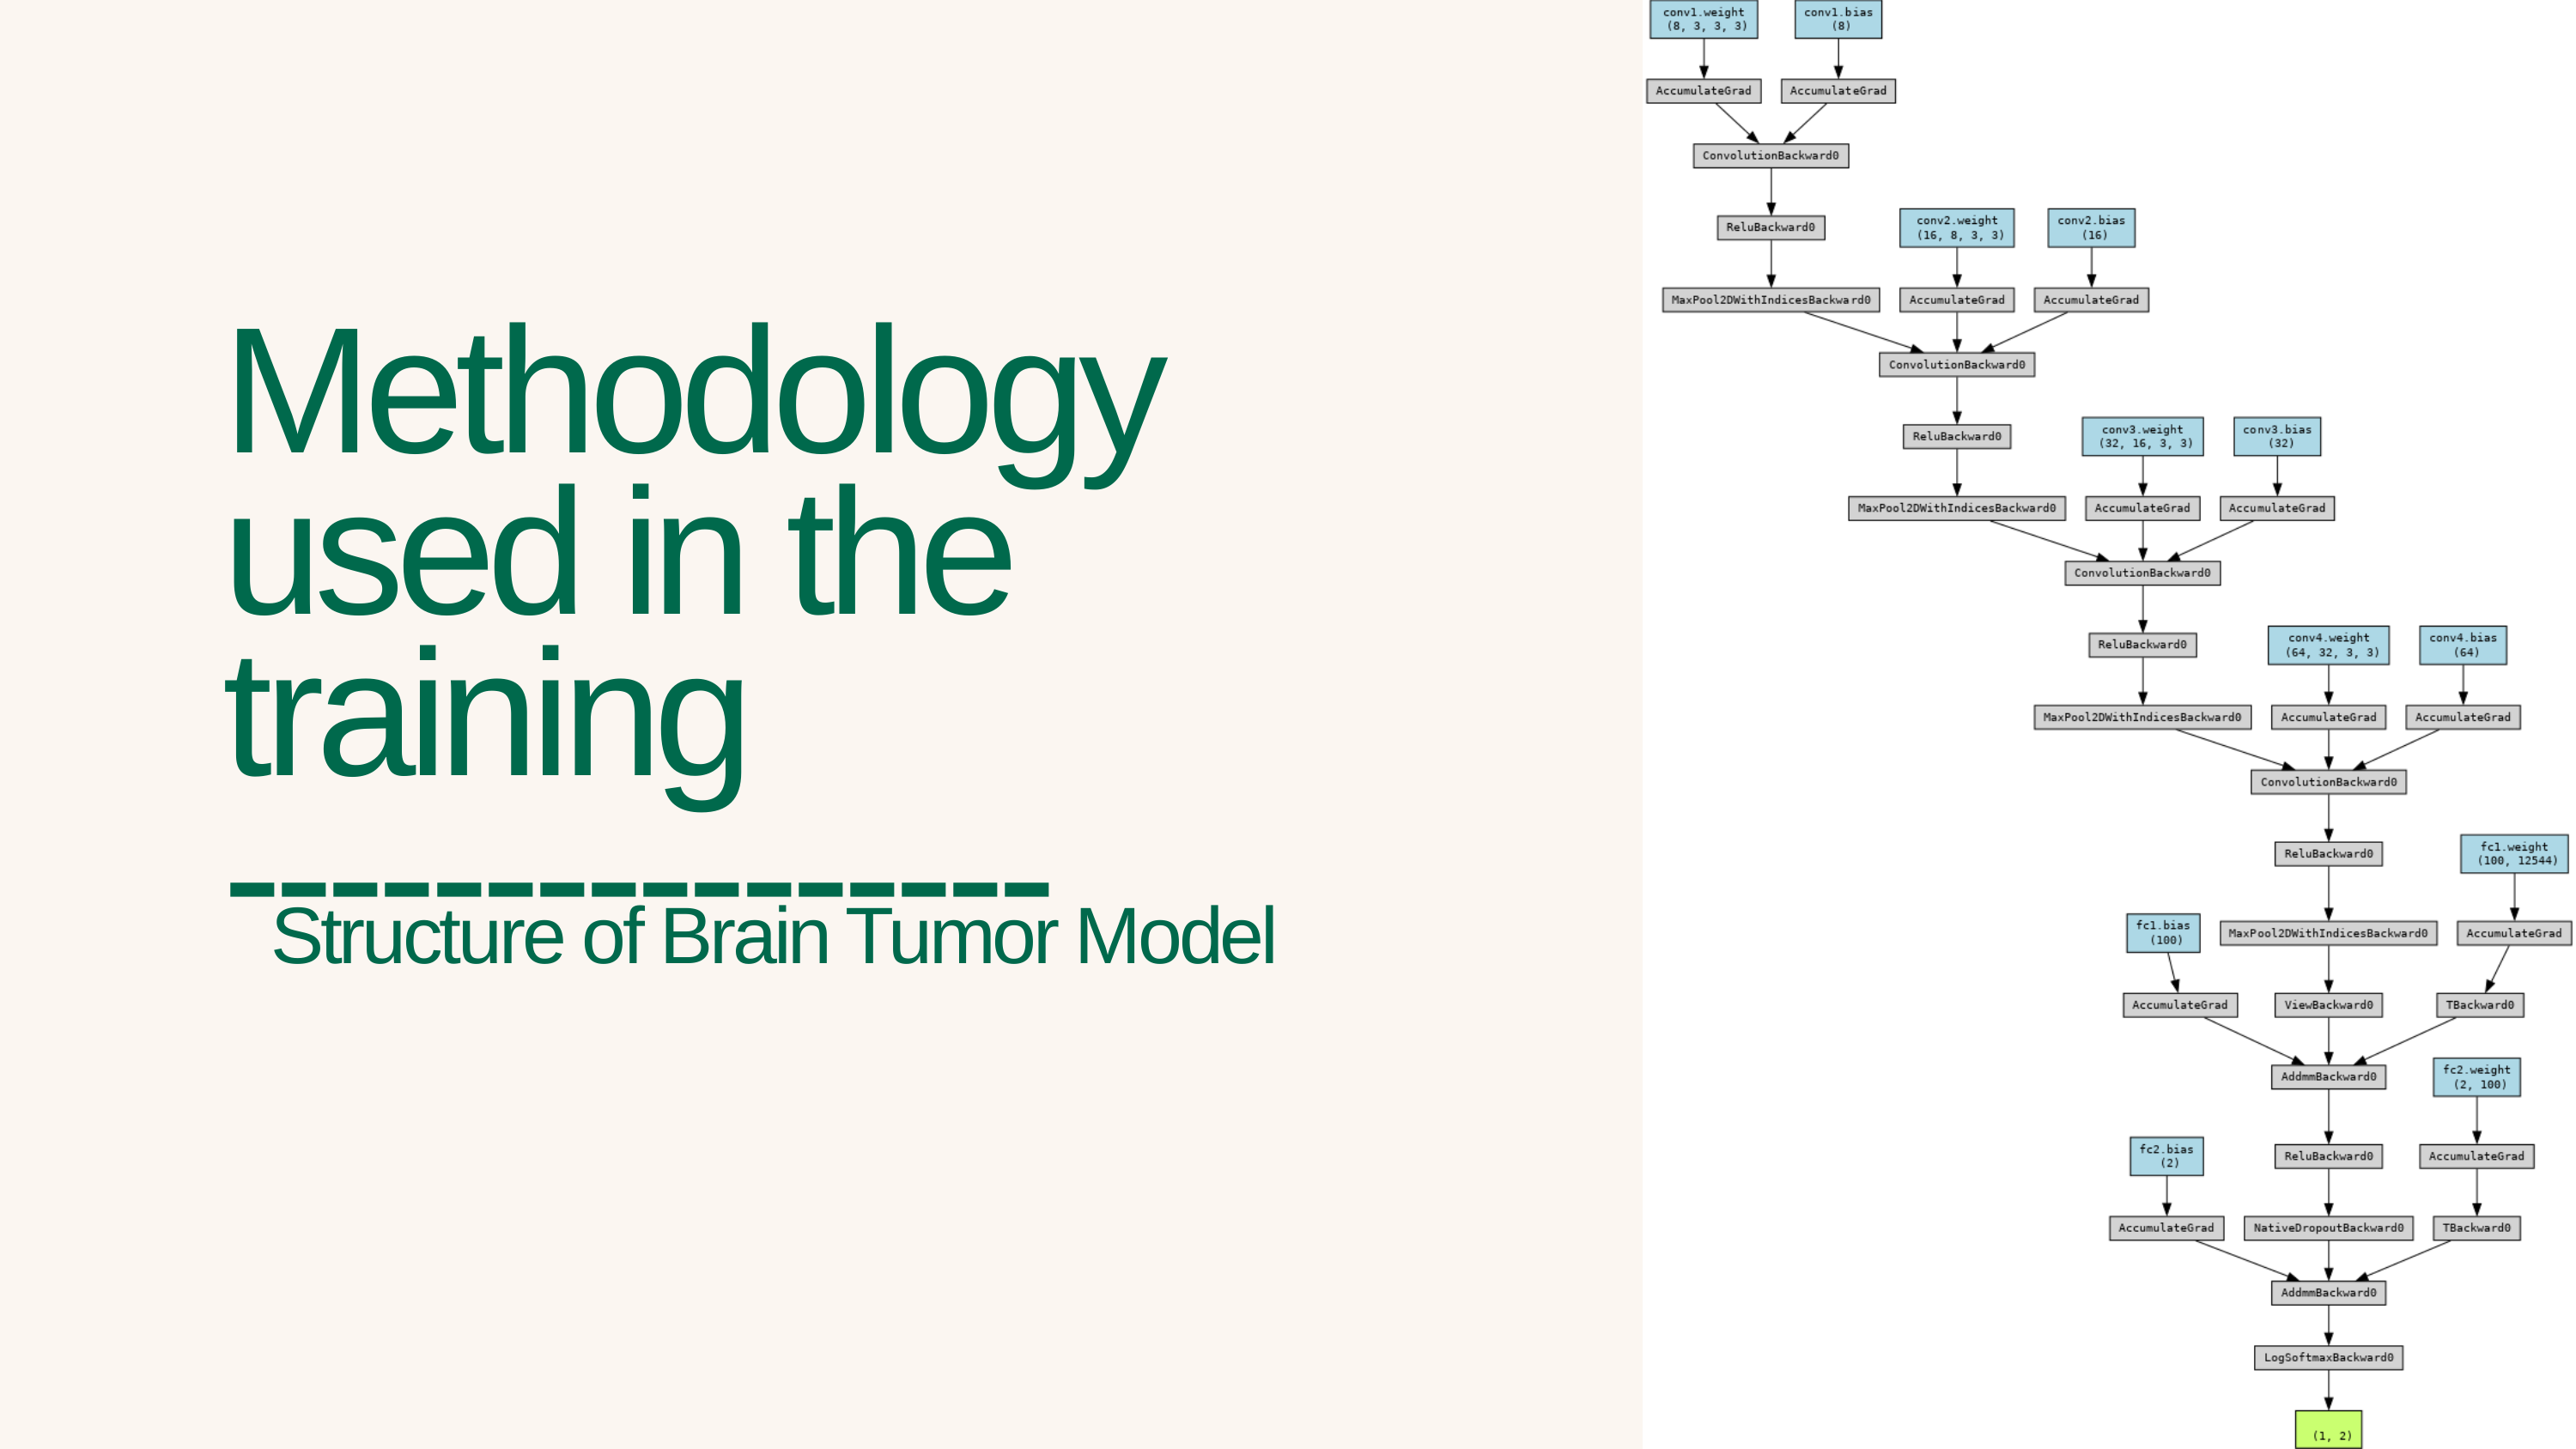

Methodology used in the training
----------------
Structure of Brain Tumor Model